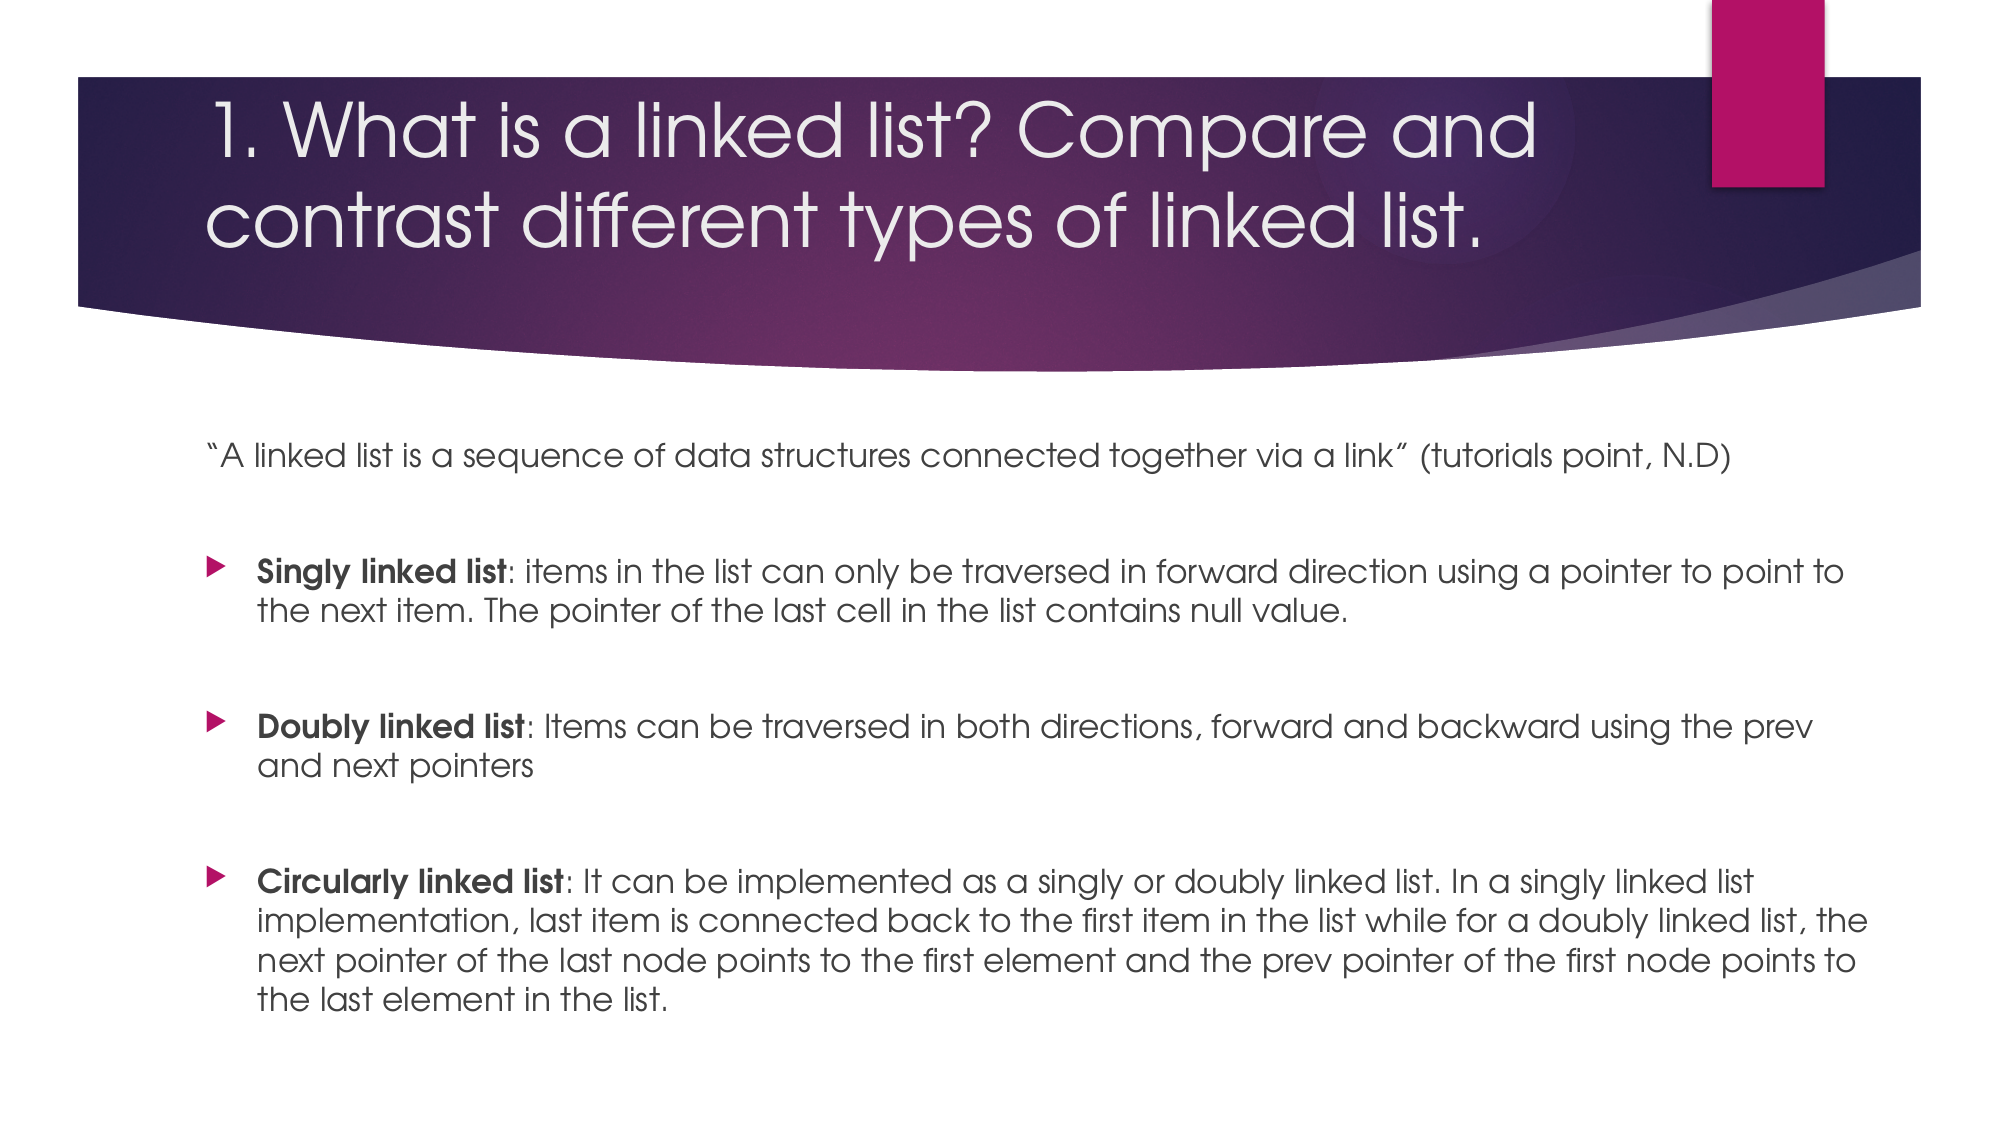

# 1. What is a linked list? Compare and contrast different types of linked list.
“A linked list is a sequence of data structures connected together via a link” (tutorials point, N.D)

Singly linked list: items in the list can only be traversed in forward direction using a pointer to point to the next item. The pointer of the last cell in the list contains null value.

Doubly linked list: Items can be traversed in both directions, forward and backward using the prev and next pointers

Circularly linked list: It can be implemented as a singly or doubly linked list. In a singly linked list implementation, last item is connected back to the first item in the list while for a doubly linked list, the next pointer of the last node points to the first element and the prev pointer of the first node points to the last element in the list.